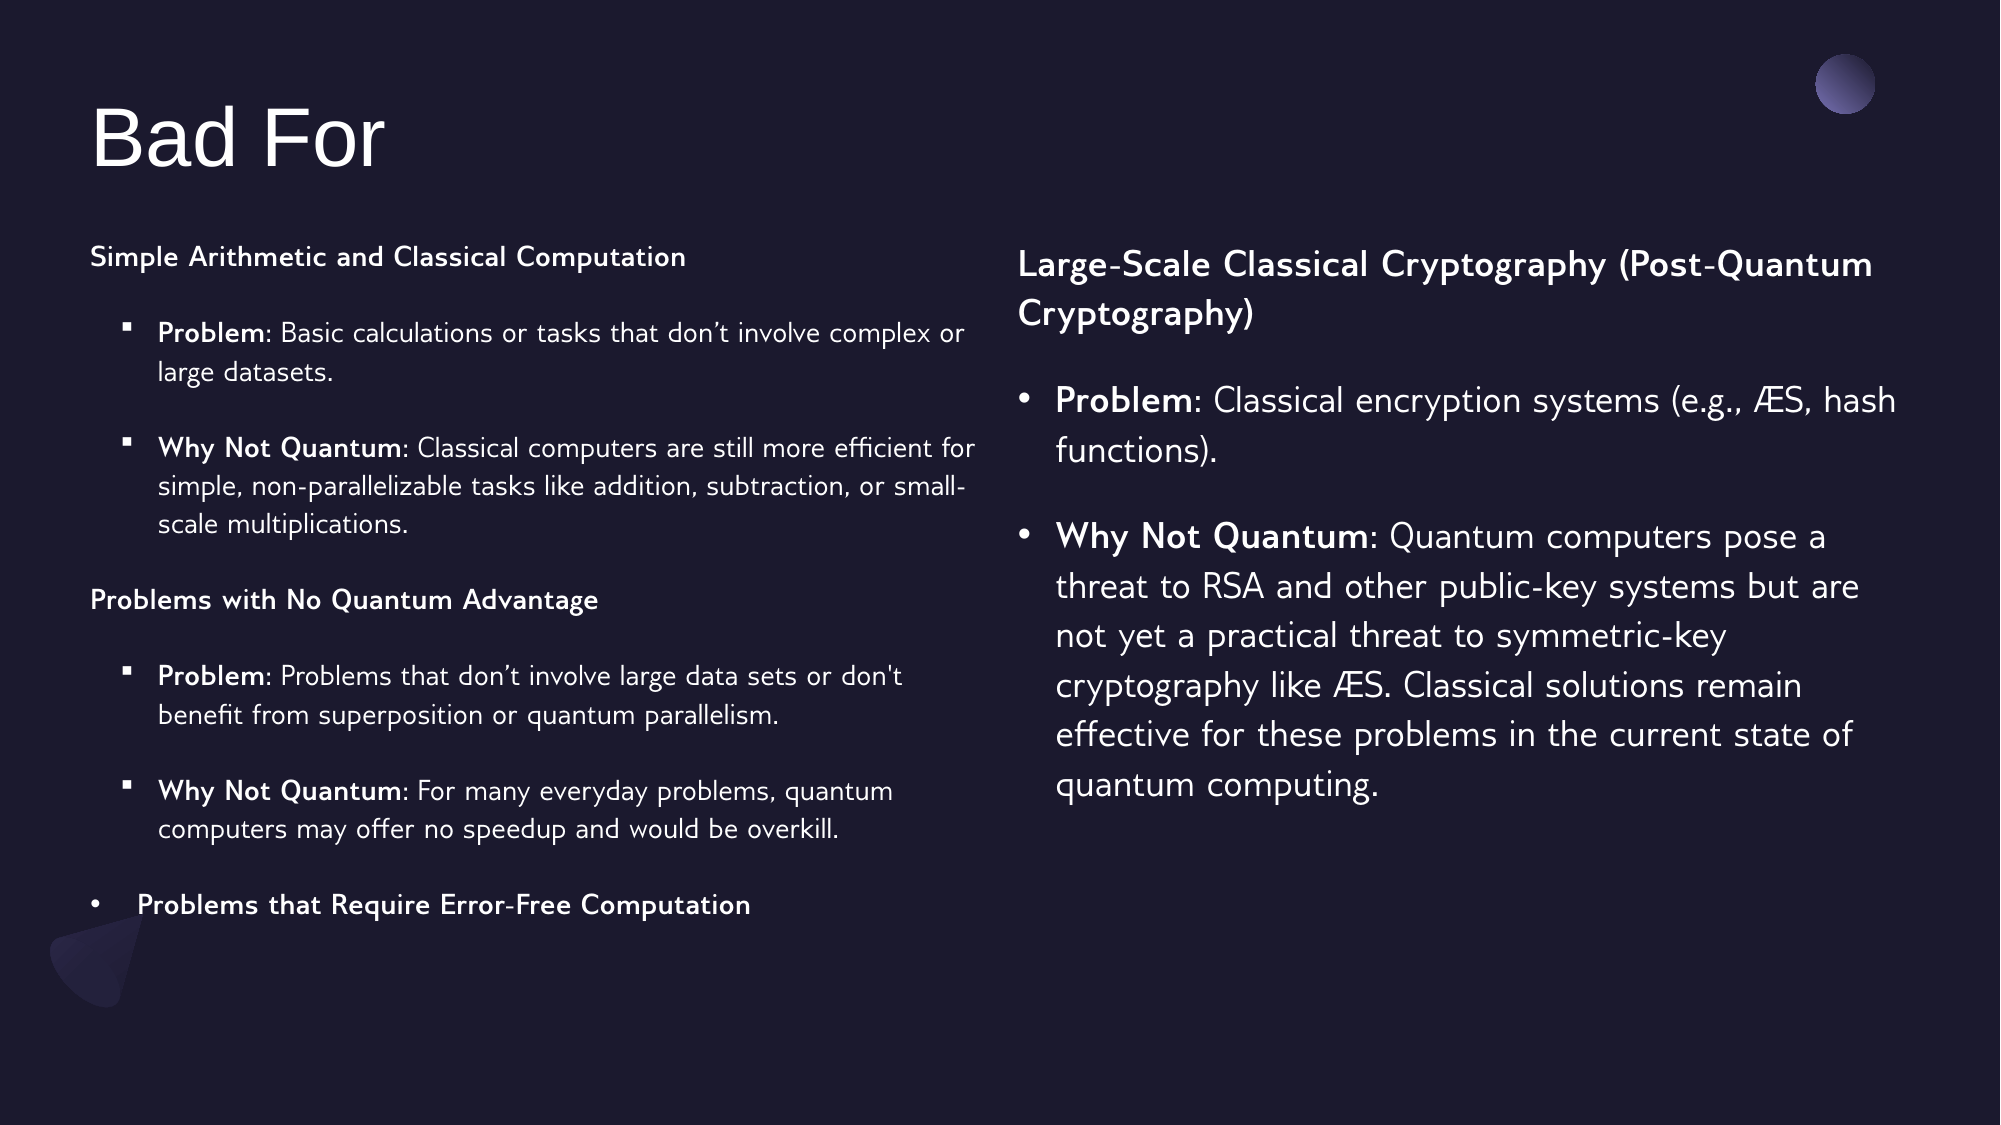

# Bad For

Simple Arithmetic and Classical Computation
Problem: Basic calculations or tasks that don’t involve complex or large datasets.
Why Not Quantum: Classical computers are still more efficient for simple, non-parallelizable tasks like addition, subtraction, or small-scale multiplications.
Problems with No Quantum Advantage
Problem: Problems that don’t involve large data sets or don't benefit from superposition or quantum parallelism.
Why Not Quantum: For many everyday problems, quantum computers may offer no speedup and would be overkill.
Problems that Require Error-Free Computation

Large-Scale Classical Cryptography (Post-Quantum Cryptography)
Problem: Classical encryption systems (e.g., AES, hash functions).
Why Not Quantum: Quantum computers pose a threat to RSA and other public-key systems but are not yet a practical threat to symmetric-key cryptography like AES. Classical solutions remain effective for these problems in the current state of quantum computing.